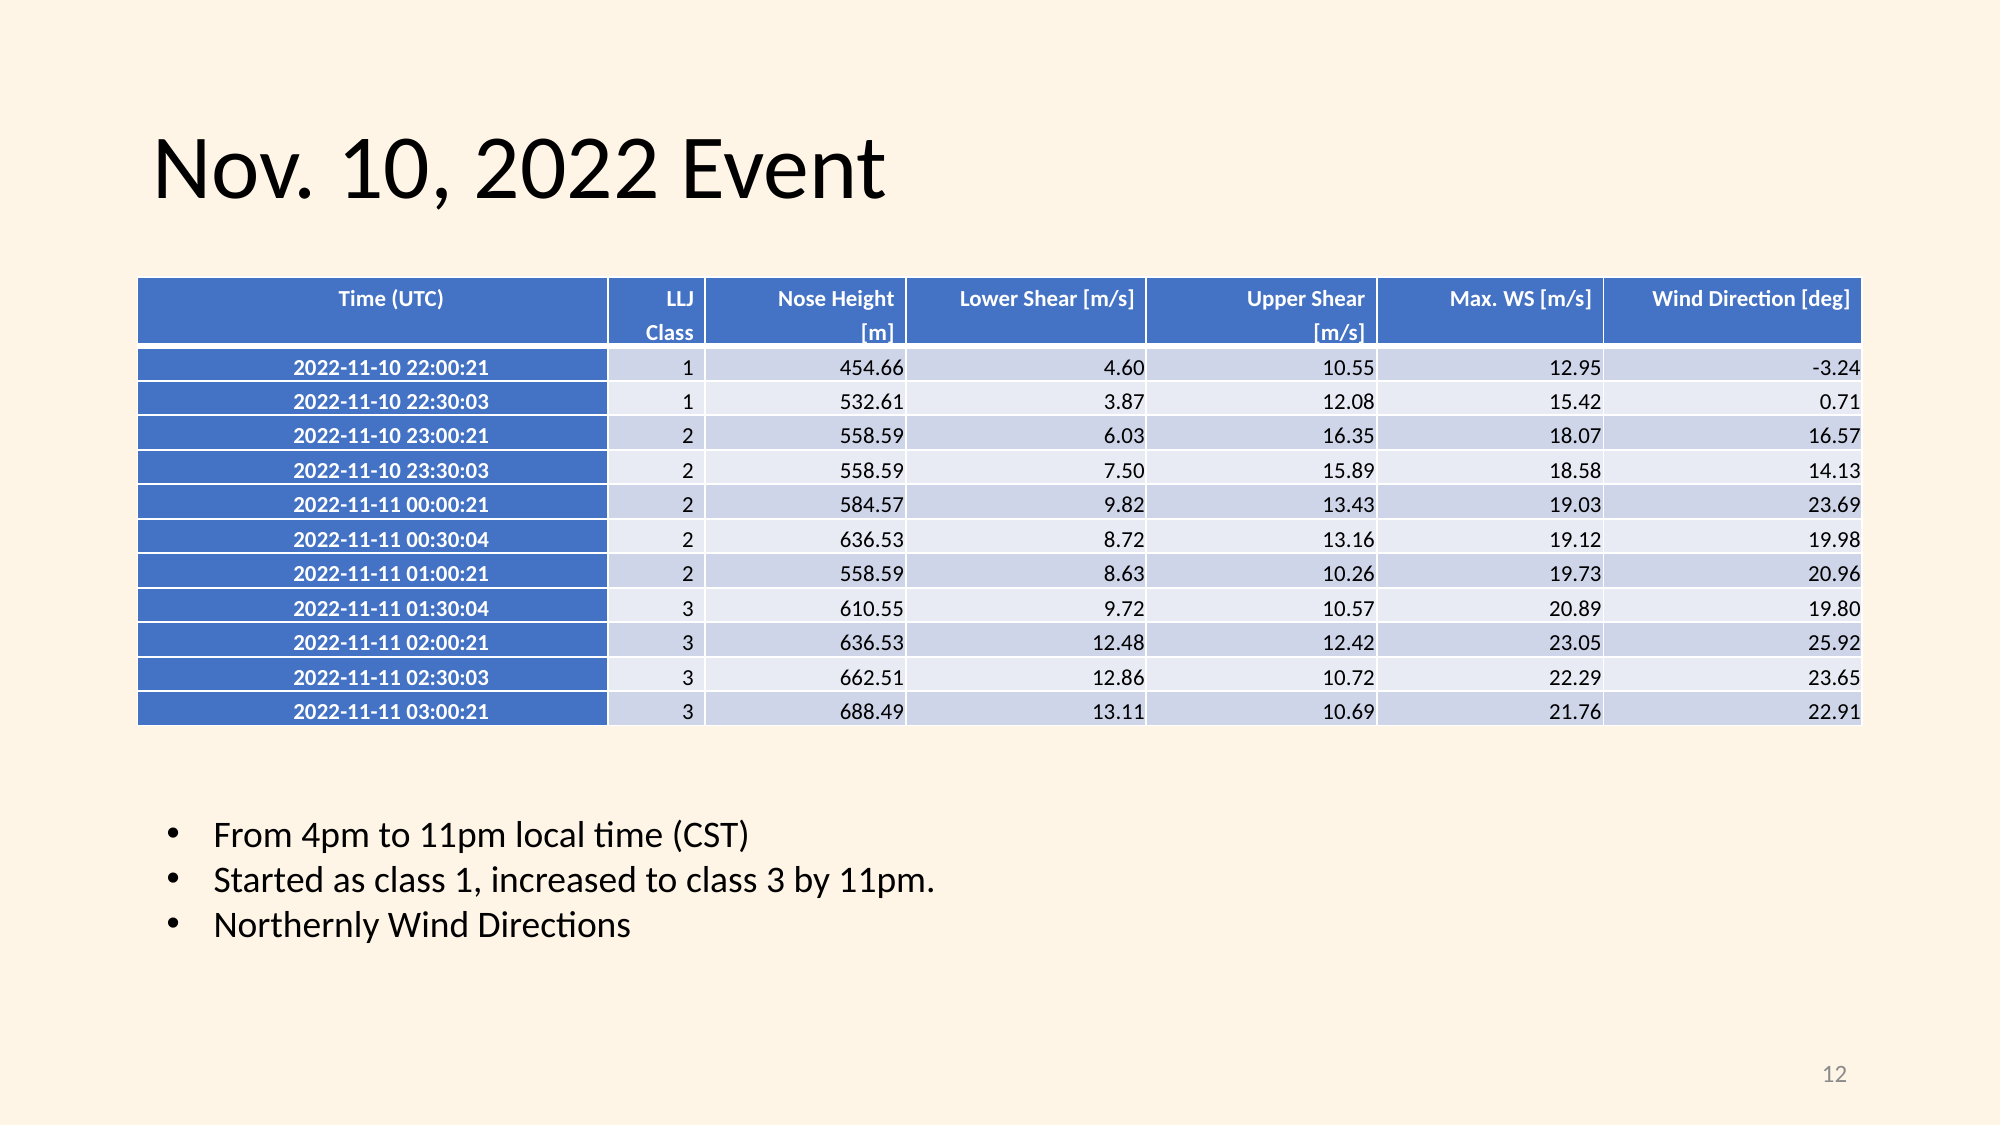

# Nov. 10, 2022 Event
| Time (UTC) | LLJ Class | Nose Height [m] | Lower Shear [m/s] | Upper Shear [m/s] | Max. WS [m/s] | Wind Direction [deg] |
| --- | --- | --- | --- | --- | --- | --- |
| 2022-11-10 22:00:21 | 1 | 454.66 | 4.60 | 10.55 | 12.95 | -3.24 |
| 2022-11-10 22:30:03 | 1 | 532.61 | 3.87 | 12.08 | 15.42 | 0.71 |
| 2022-11-10 23:00:21 | 2 | 558.59 | 6.03 | 16.35 | 18.07 | 16.57 |
| 2022-11-10 23:30:03 | 2 | 558.59 | 7.50 | 15.89 | 18.58 | 14.13 |
| 2022-11-11 00:00:21 | 2 | 584.57 | 9.82 | 13.43 | 19.03 | 23.69 |
| 2022-11-11 00:30:04 | 2 | 636.53 | 8.72 | 13.16 | 19.12 | 19.98 |
| 2022-11-11 01:00:21 | 2 | 558.59 | 8.63 | 10.26 | 19.73 | 20.96 |
| 2022-11-11 01:30:04 | 3 | 610.55 | 9.72 | 10.57 | 20.89 | 19.80 |
| 2022-11-11 02:00:21 | 3 | 636.53 | 12.48 | 12.42 | 23.05 | 25.92 |
| 2022-11-11 02:30:03 | 3 | 662.51 | 12.86 | 10.72 | 22.29 | 23.65 |
| 2022-11-11 03:00:21 | 3 | 688.49 | 13.11 | 10.69 | 21.76 | 22.91 |
From 4pm to 11pm local time (CST)
Started as class 1, increased to class 3 by 11pm.
Northernly Wind Directions
12